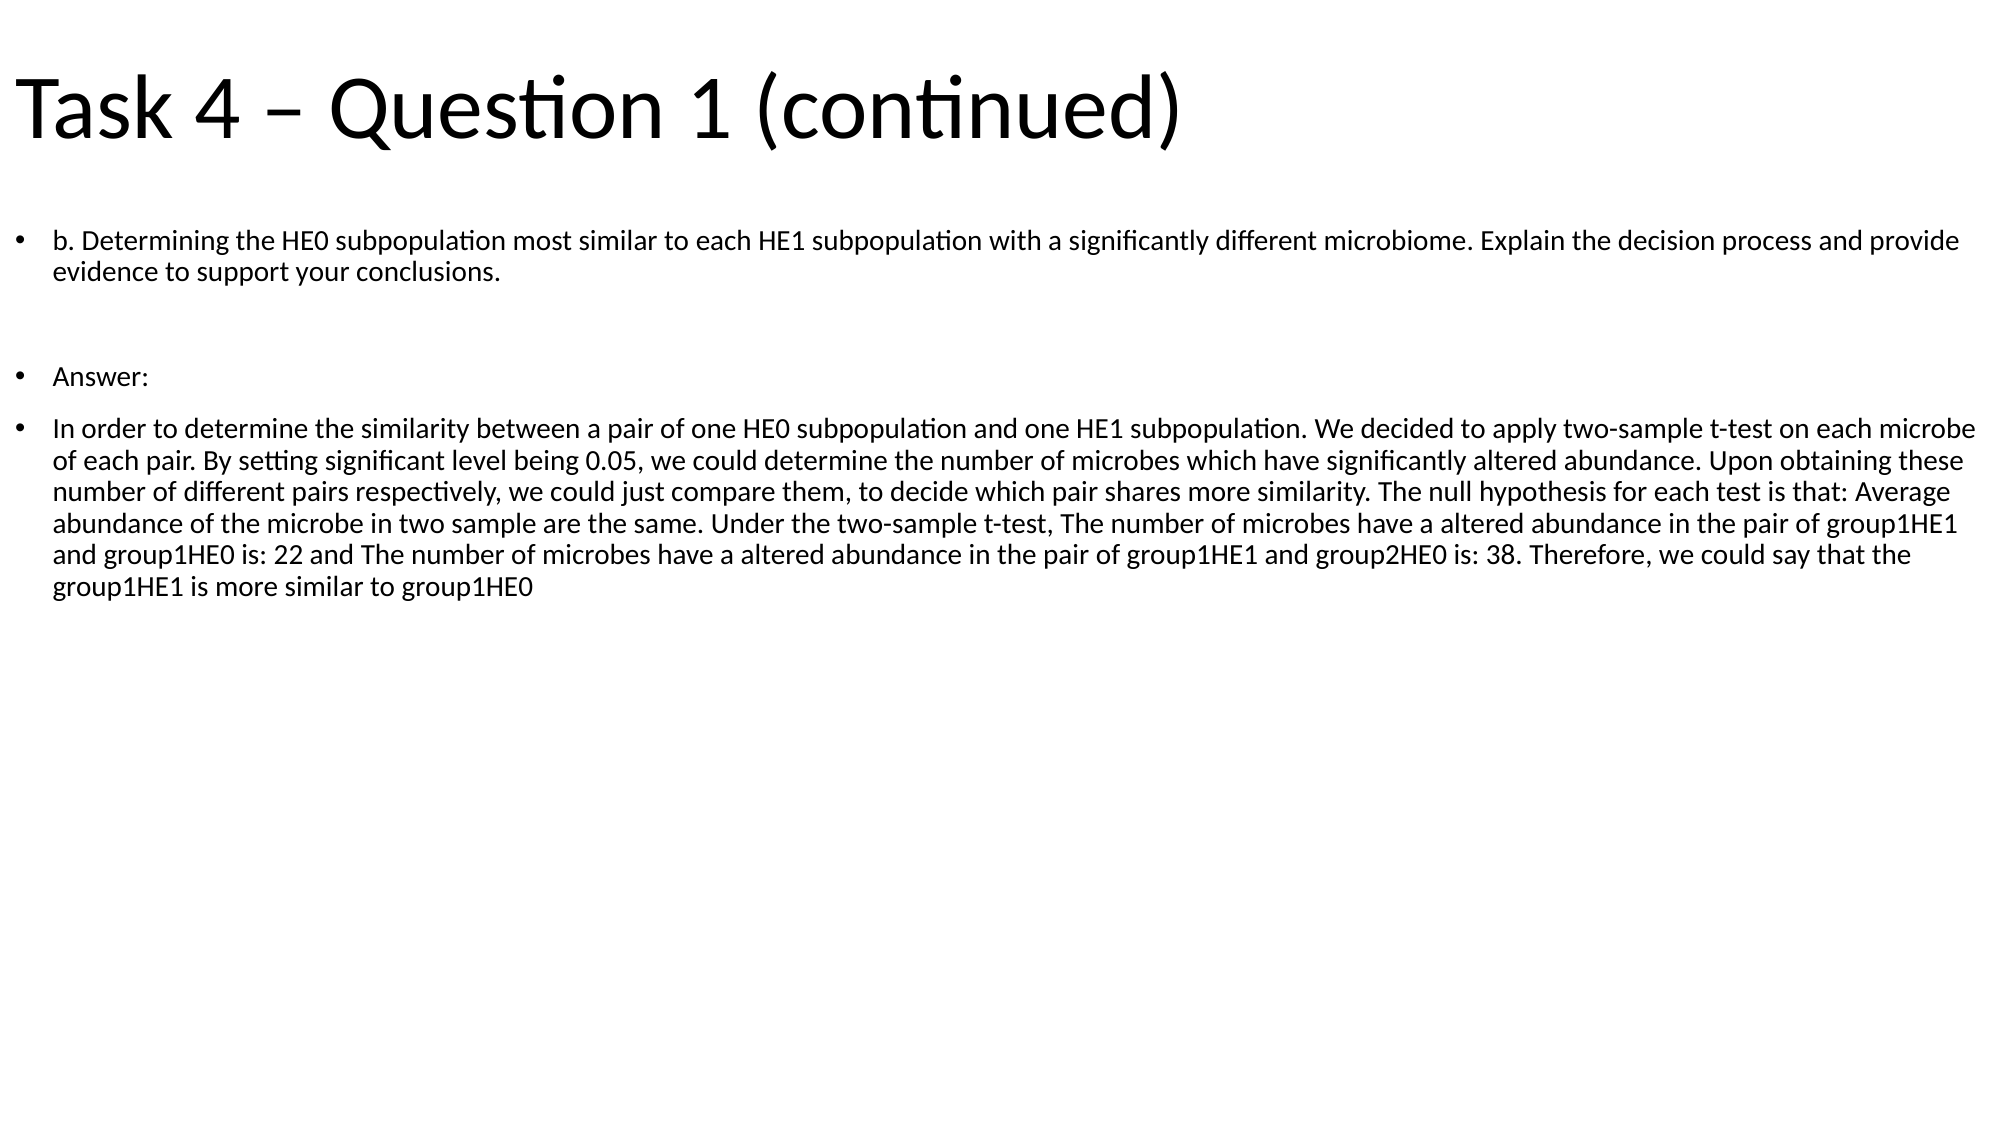

# Task 4 – Question 1 (continued)
b. Determining the HE0 subpopulation most similar to each HE1 subpopulation with a significantly different microbiome. Explain the decision process and provide evidence to support your conclusions.

Answer:
In order to determine the similarity between a pair of one HE0 subpopulation and one HE1 subpopulation. We decided to apply two-sample t-test on each microbe of each pair. By setting significant level being 0.05, we could determine the number of microbes which have significantly altered abundance. Upon obtaining these number of different pairs respectively, we could just compare them, to decide which pair shares more similarity. The null hypothesis for each test is that: Average abundance of the microbe in two sample are the same. Under the two-sample t-test, The number of microbes have a altered abundance in the pair of group1HE1 and group1HE0 is: 22 and The number of microbes have a altered abundance in the pair of group1HE1 and group2HE0 is: 38. Therefore, we could say that the group1HE1 is more similar to group1HE0